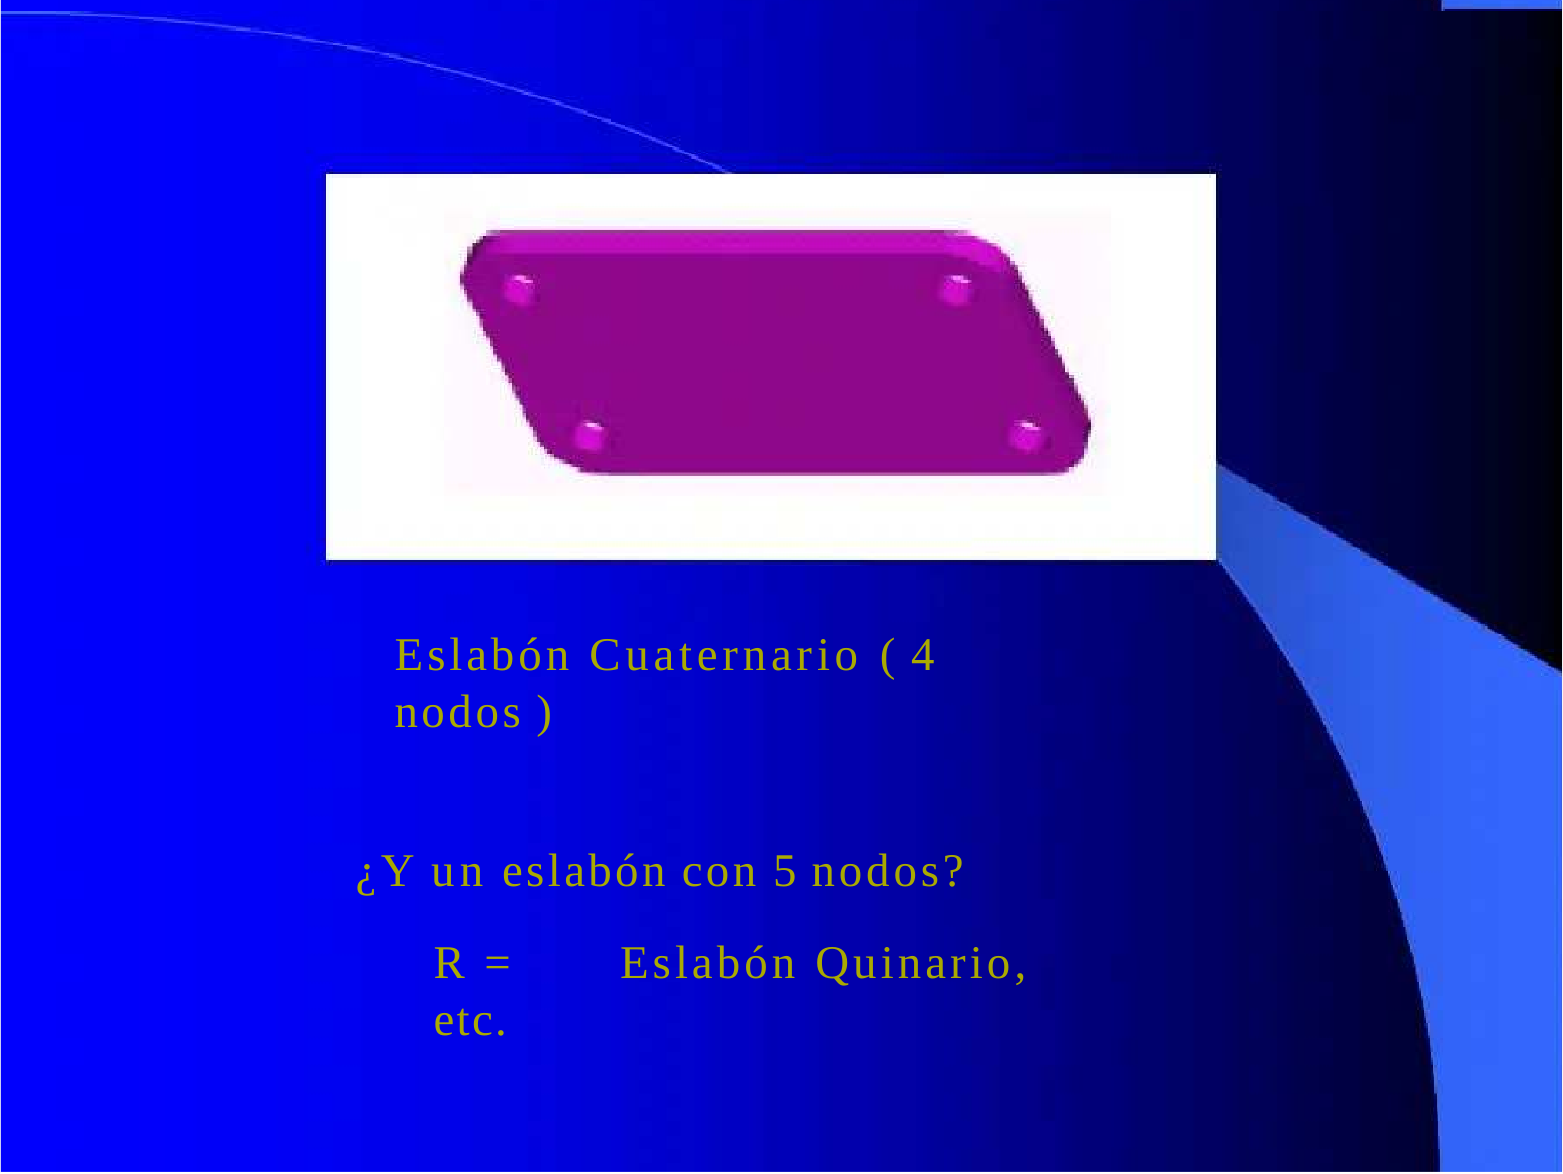

Eslabón Cuaternario ( 4 nodos )

¿Y un eslabón con 5 nodos?
R =	Eslabón Quinario, etc.